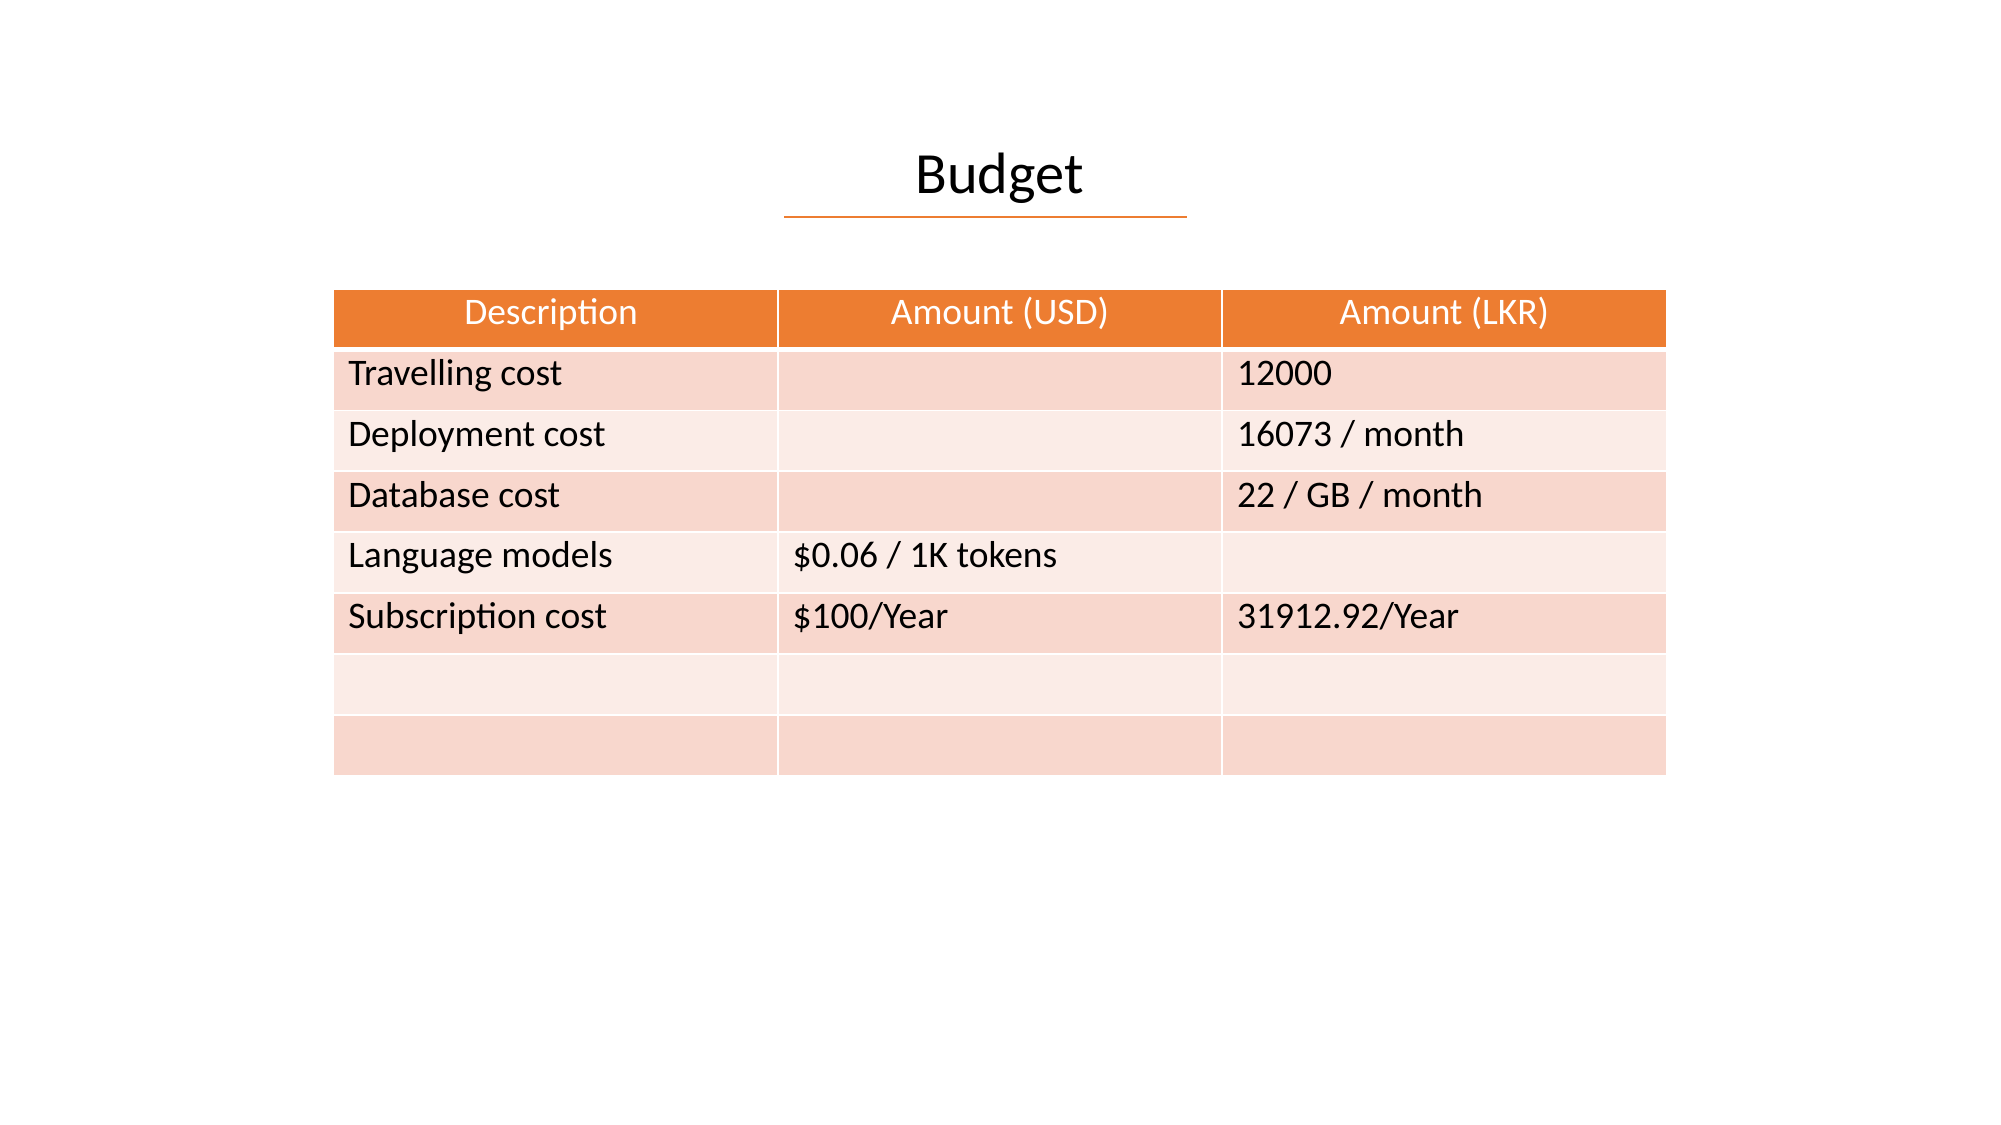

Budget
| Description | Amount (USD) | Amount (LKR) |
| --- | --- | --- |
| Travelling cost |  | 12000 |
| Deployment cost |  | 16073 / month |
| Database cost |  | 22 / GB / month |
| Language models | $0.06 / 1K tokens |  |
| Subscription cost | $100/Year | 31912.92/Year |
|  |  |  |
|  |  |  |